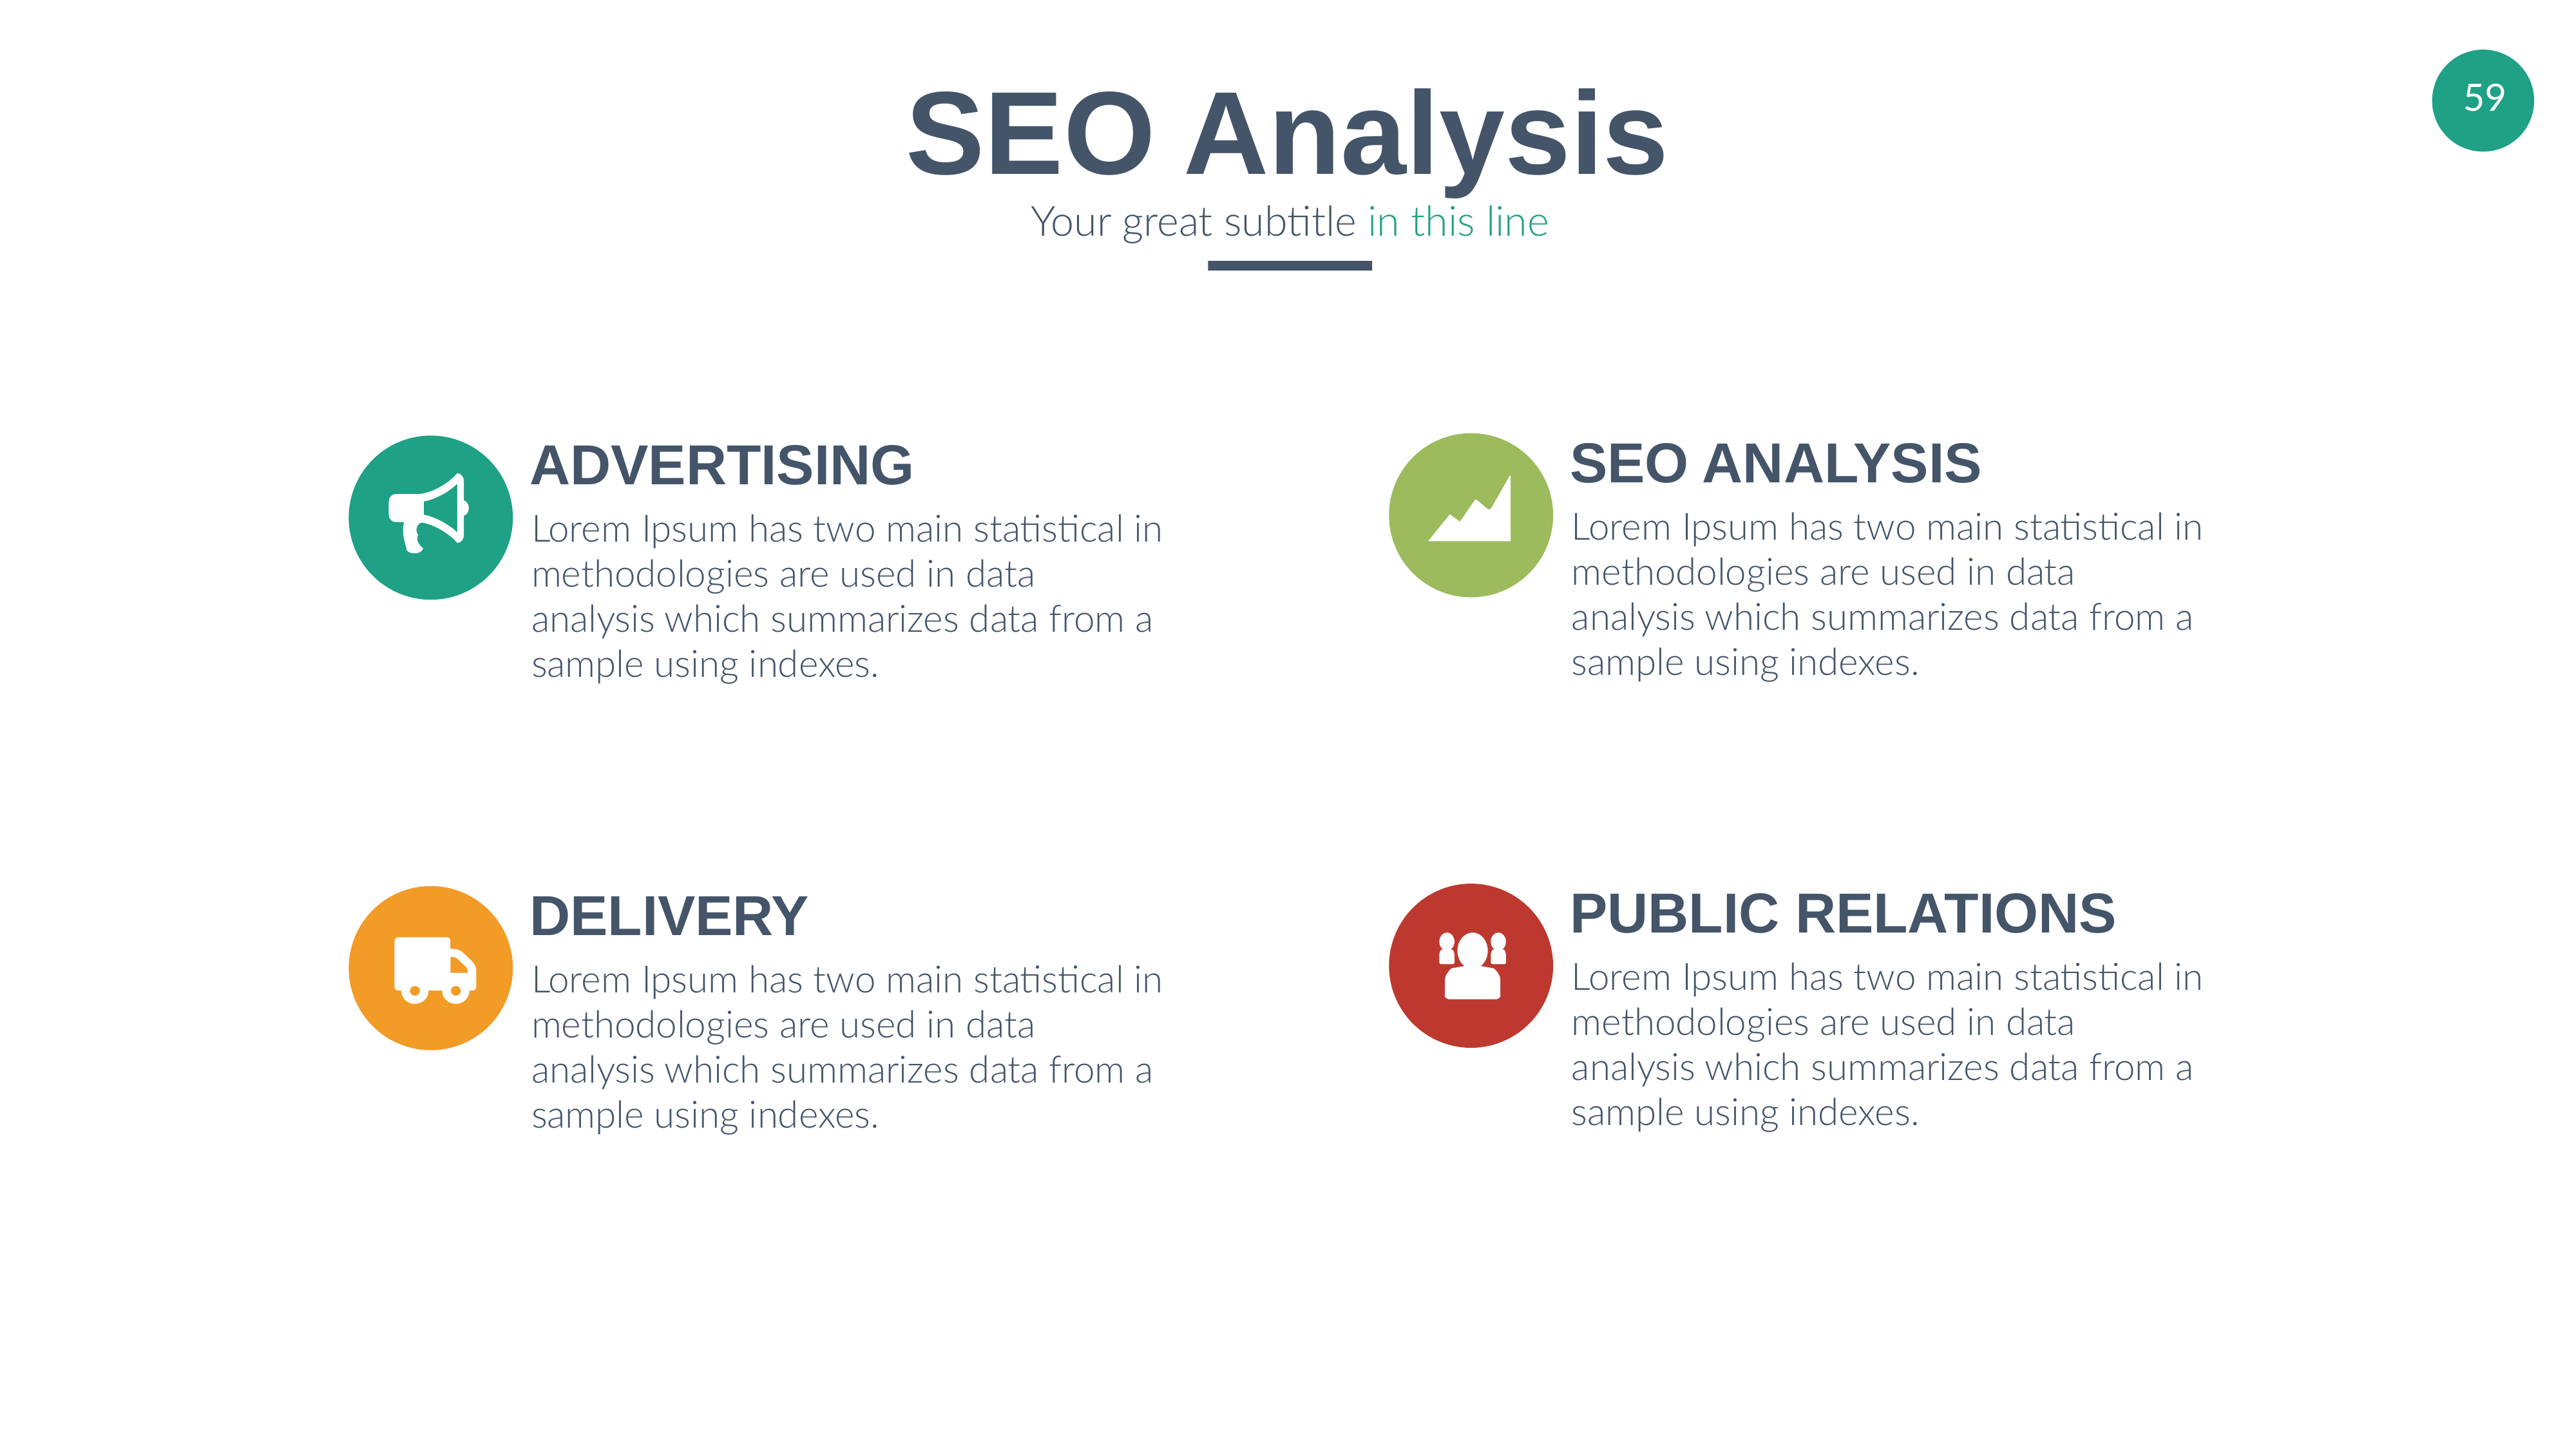

SEO Analysis
Your great subtitle in this line

SEO ANALYSIS

Lorem Ipsum has two main statistical in methodologies are used in data analysis which summarizes data from a sample using indexes.
ADVERTISING

Lorem Ipsum has two main statistical in methodologies are used in data analysis which summarizes data from a sample using indexes.
PUBLIC RELATIONS

Lorem Ipsum has two main statistical in methodologies are used in data analysis which summarizes data from a sample using indexes.
DELIVERY

Lorem Ipsum has two main statistical in methodologies are used in data analysis which summarizes data from a sample using indexes.